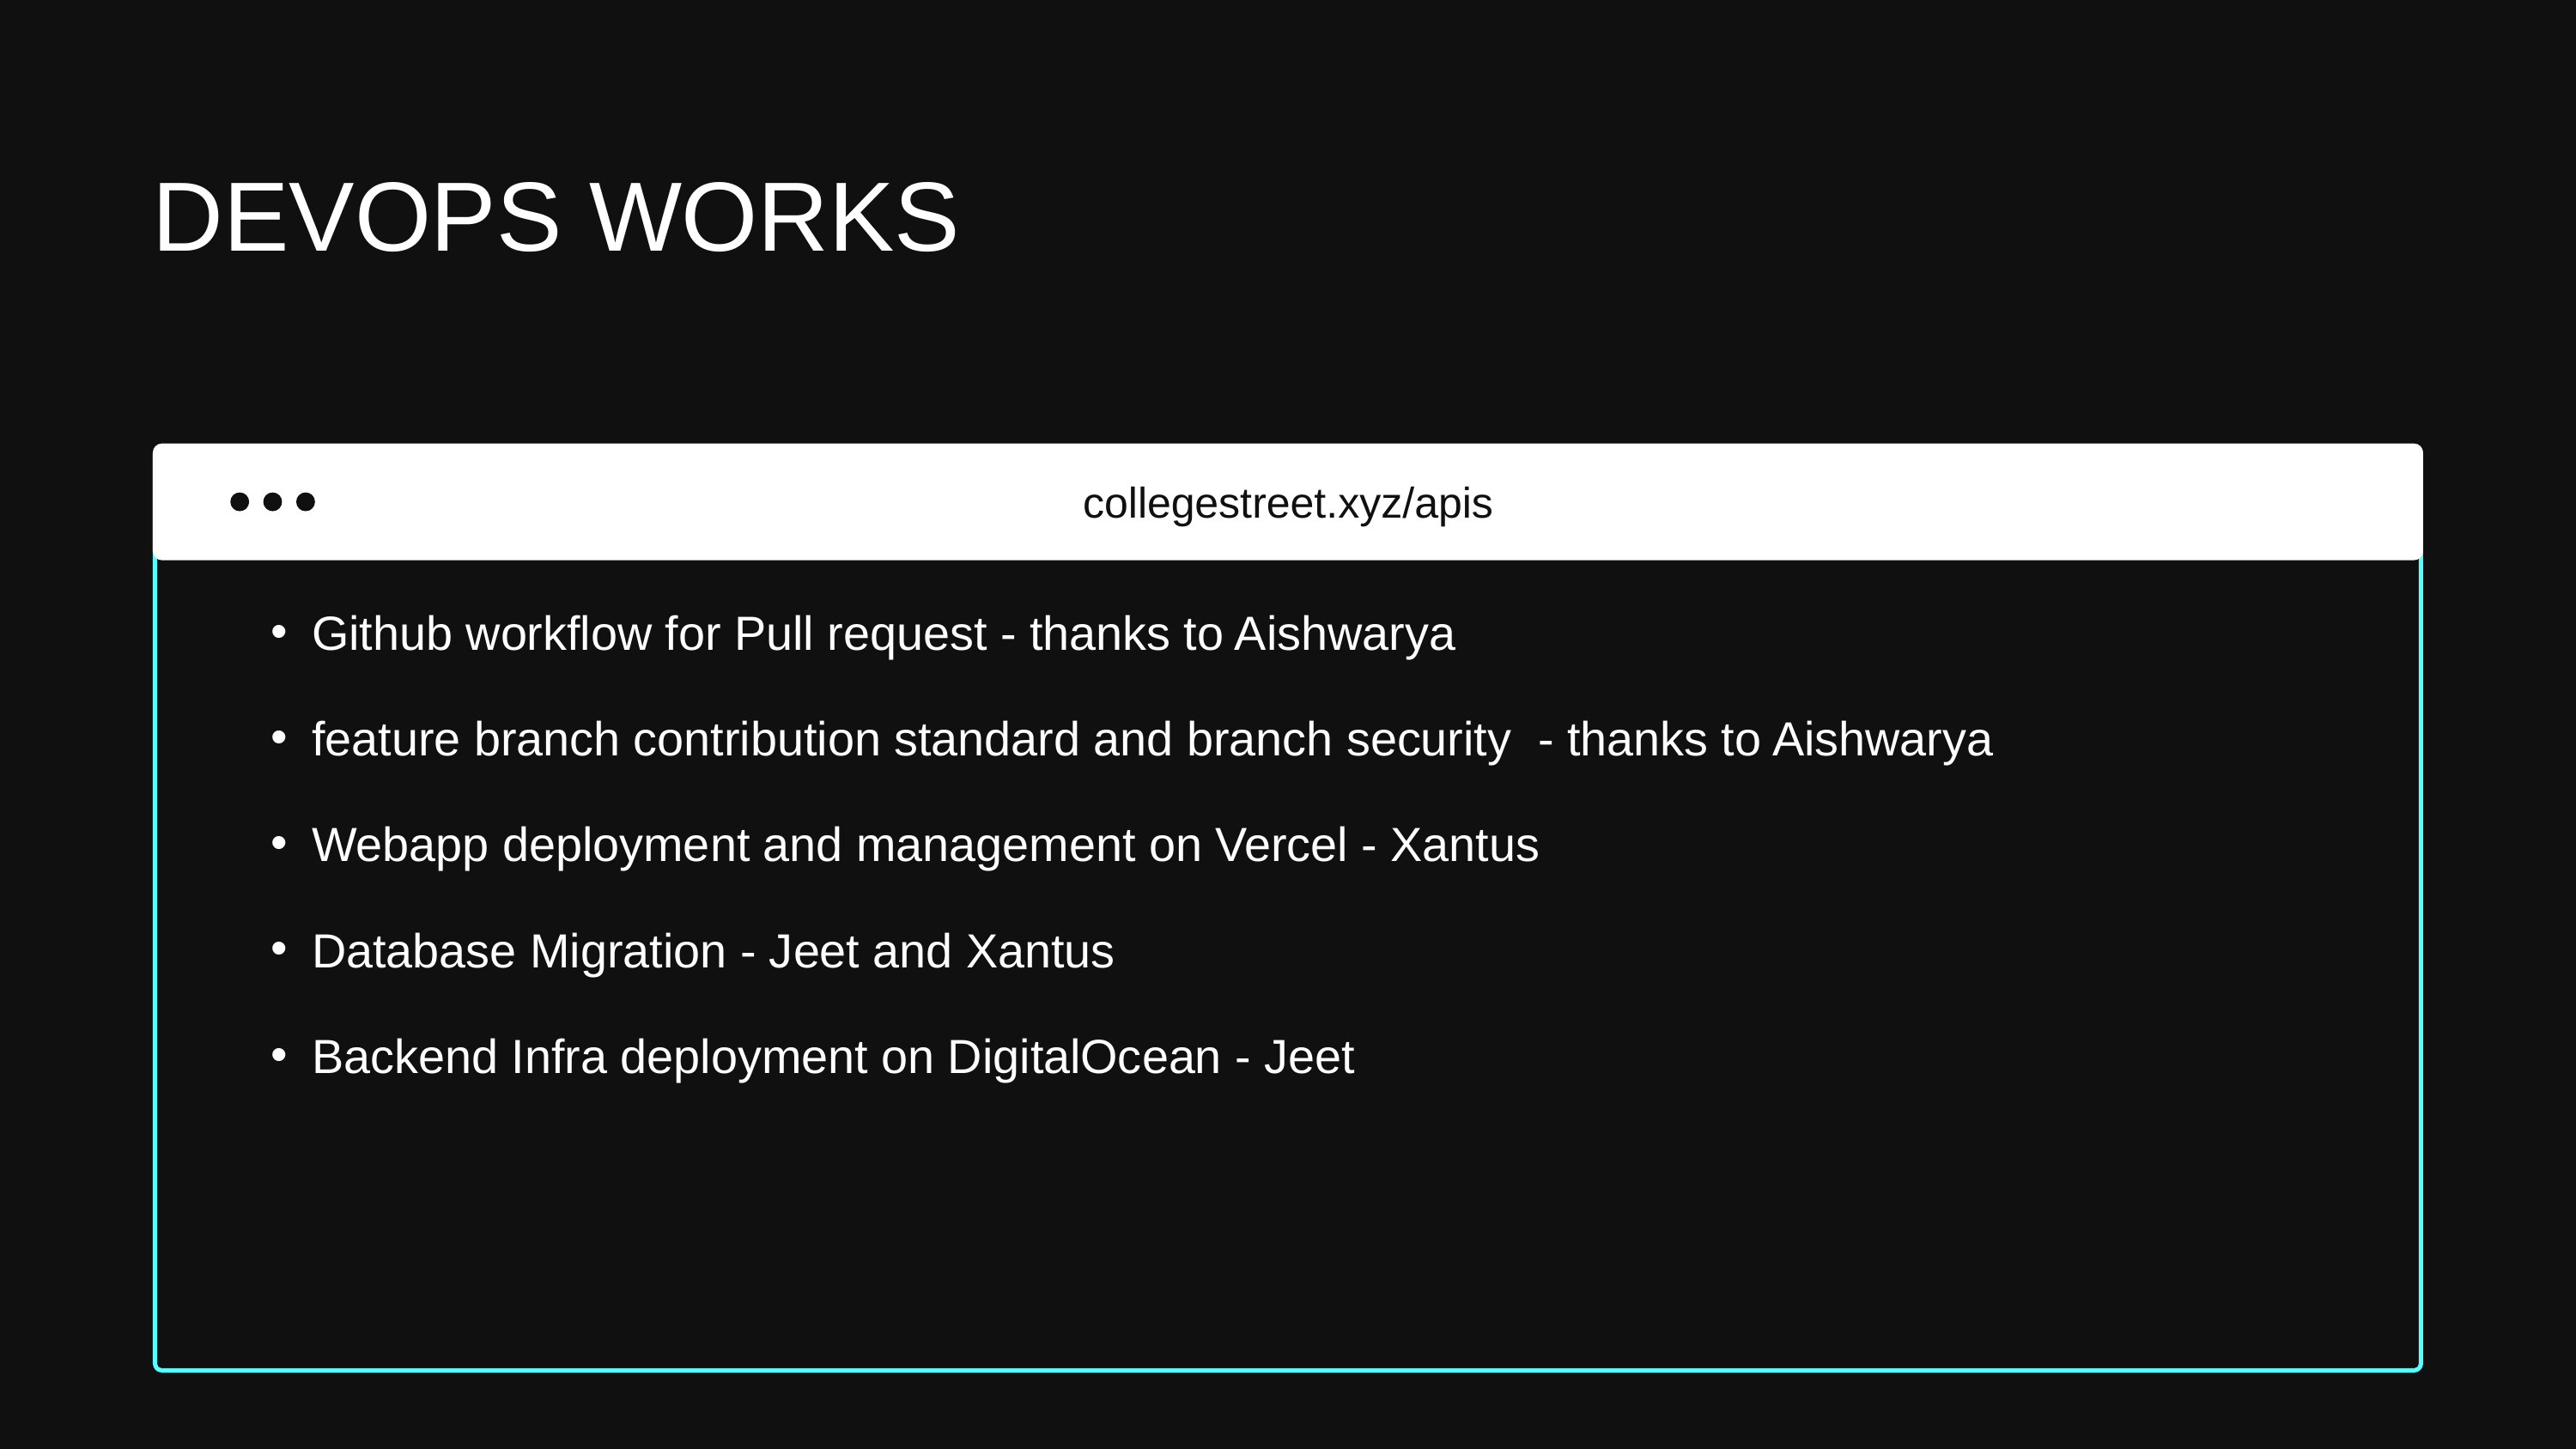

DEVOPS WORKS

collegestreet.xyz/apis

Github workflow for Pull request - thanks to Aishwarya
feature branch contribution standard and branch security  - thanks to Aishwarya
Webapp deployment and management on Vercel - Xantus
Database Migration - Jeet and Xantus
Backend Infra deployment on DigitalOcean - Jeet